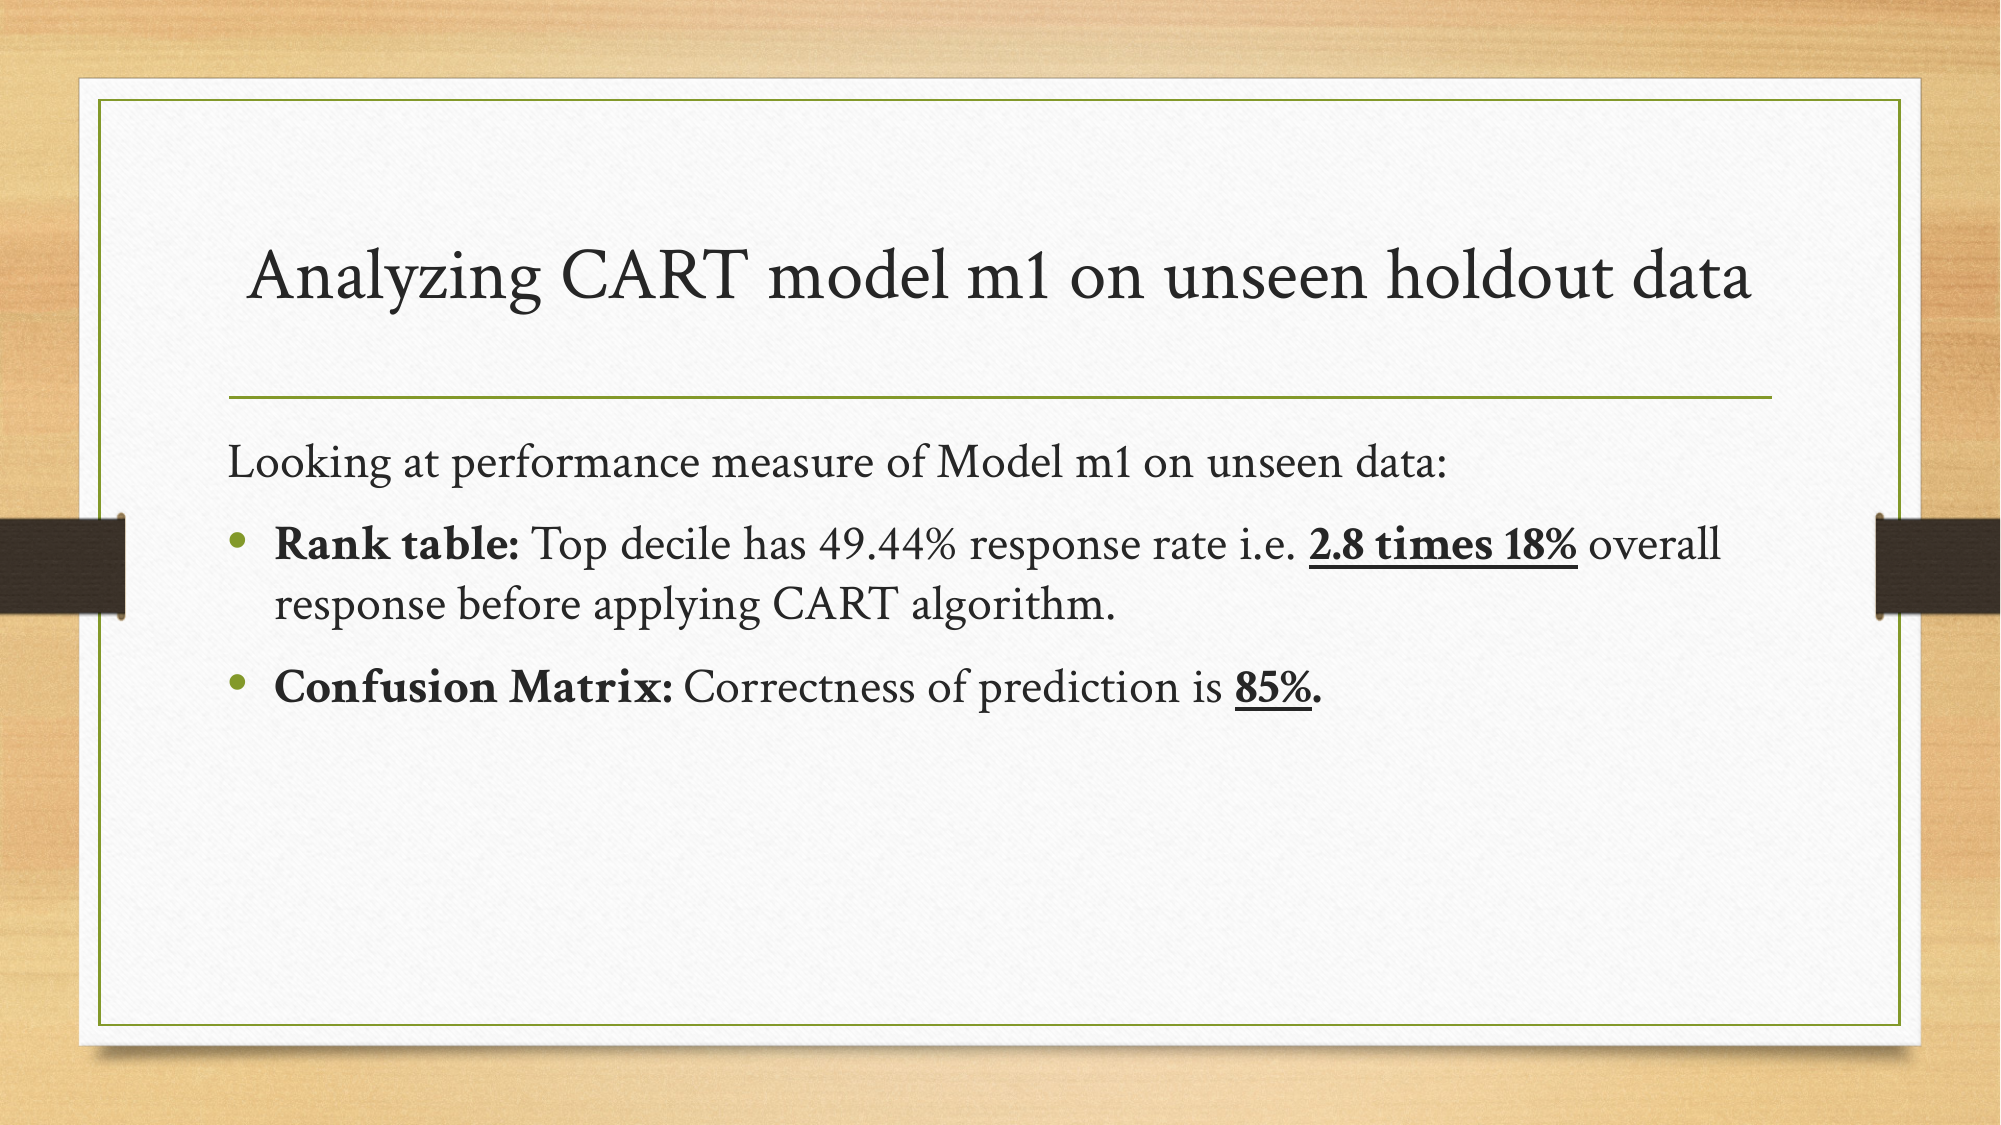

# Analyzing CART model m1 on unseen holdout data
Looking at performance measure of Model m1 on unseen data:
Rank table: Top decile has 49.44% response rate i.e. 2.8 times 18% overall response before applying CART algorithm.
Confusion Matrix: Correctness of prediction is 85%.